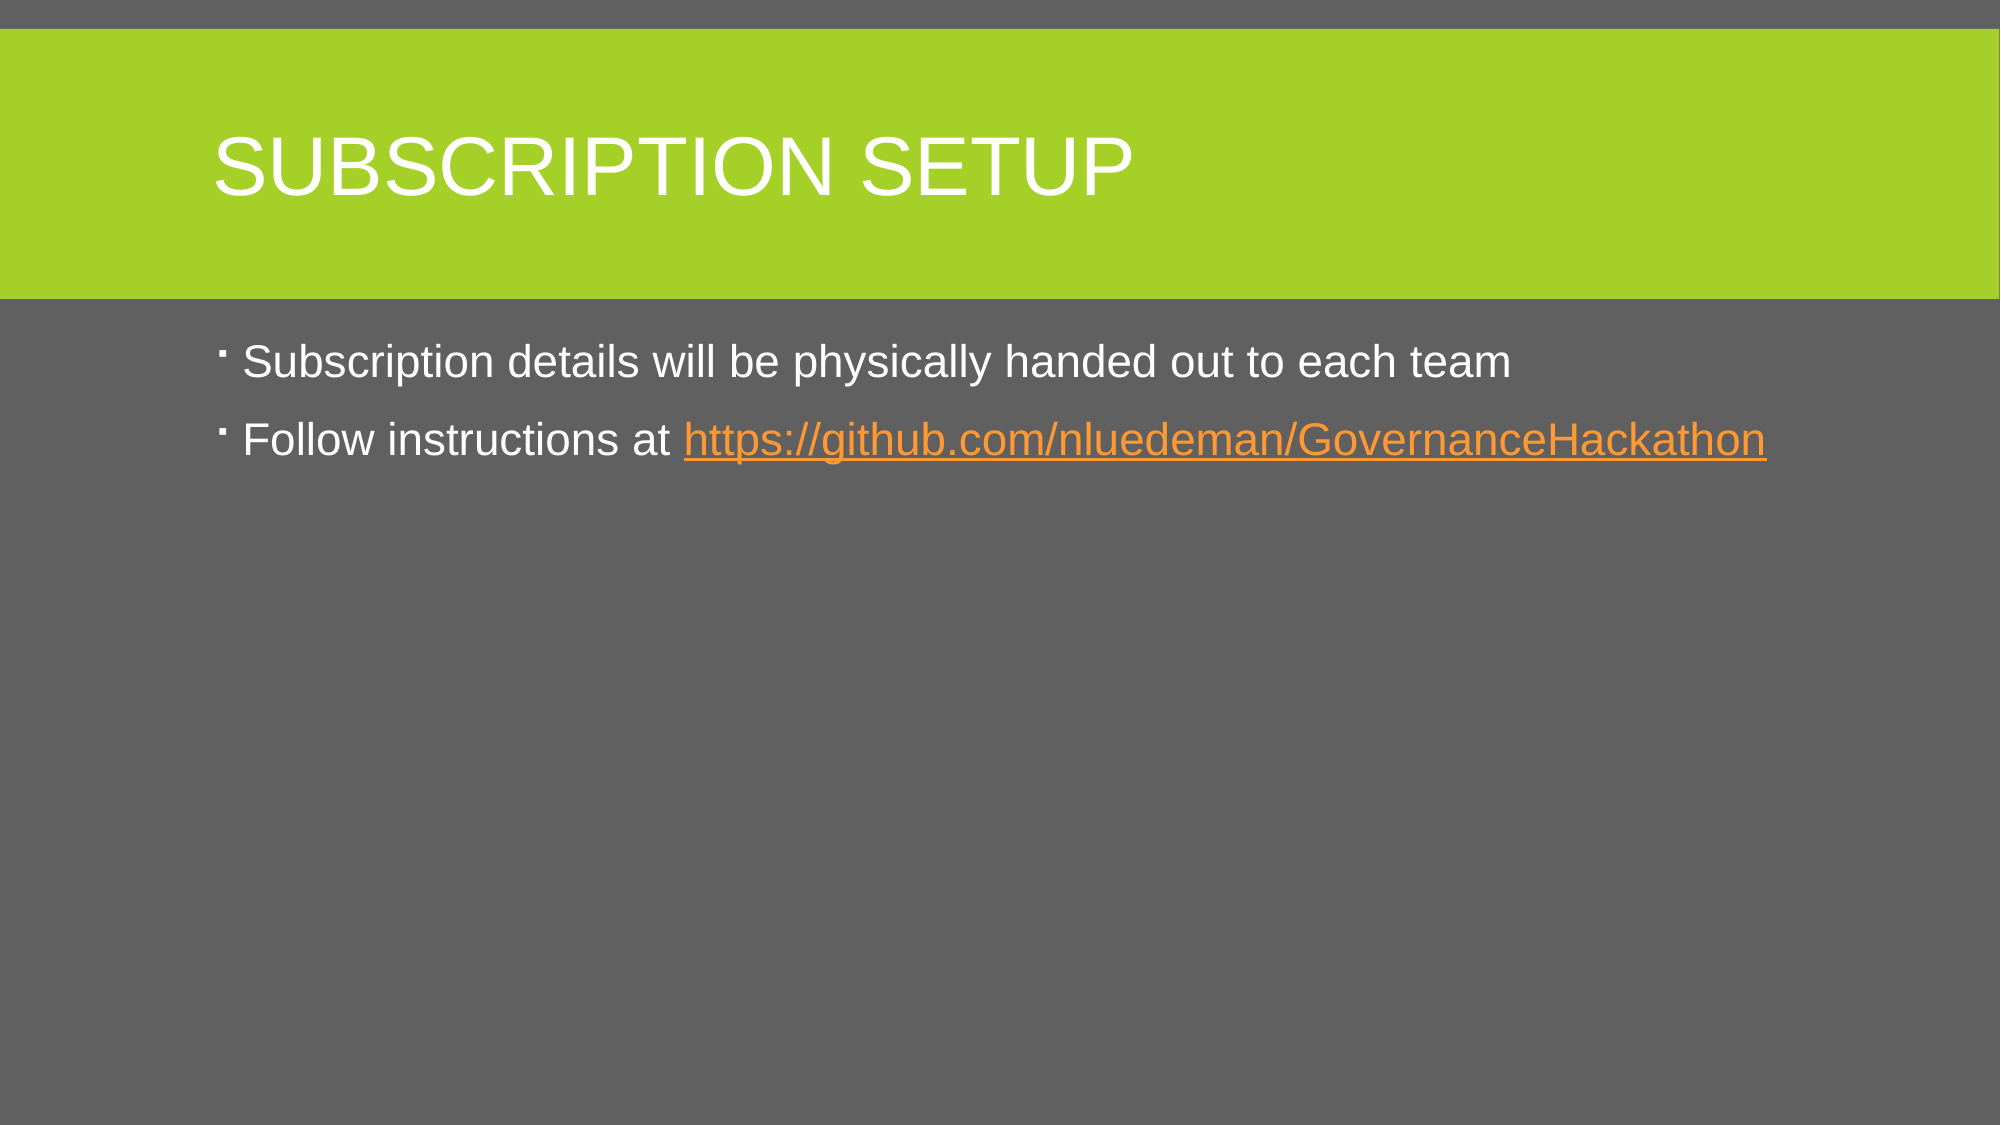

# Subscription sETUP
Subscription details will be physically handed out to each team
Follow instructions at https://github.com/nluedeman/GovernanceHackathon